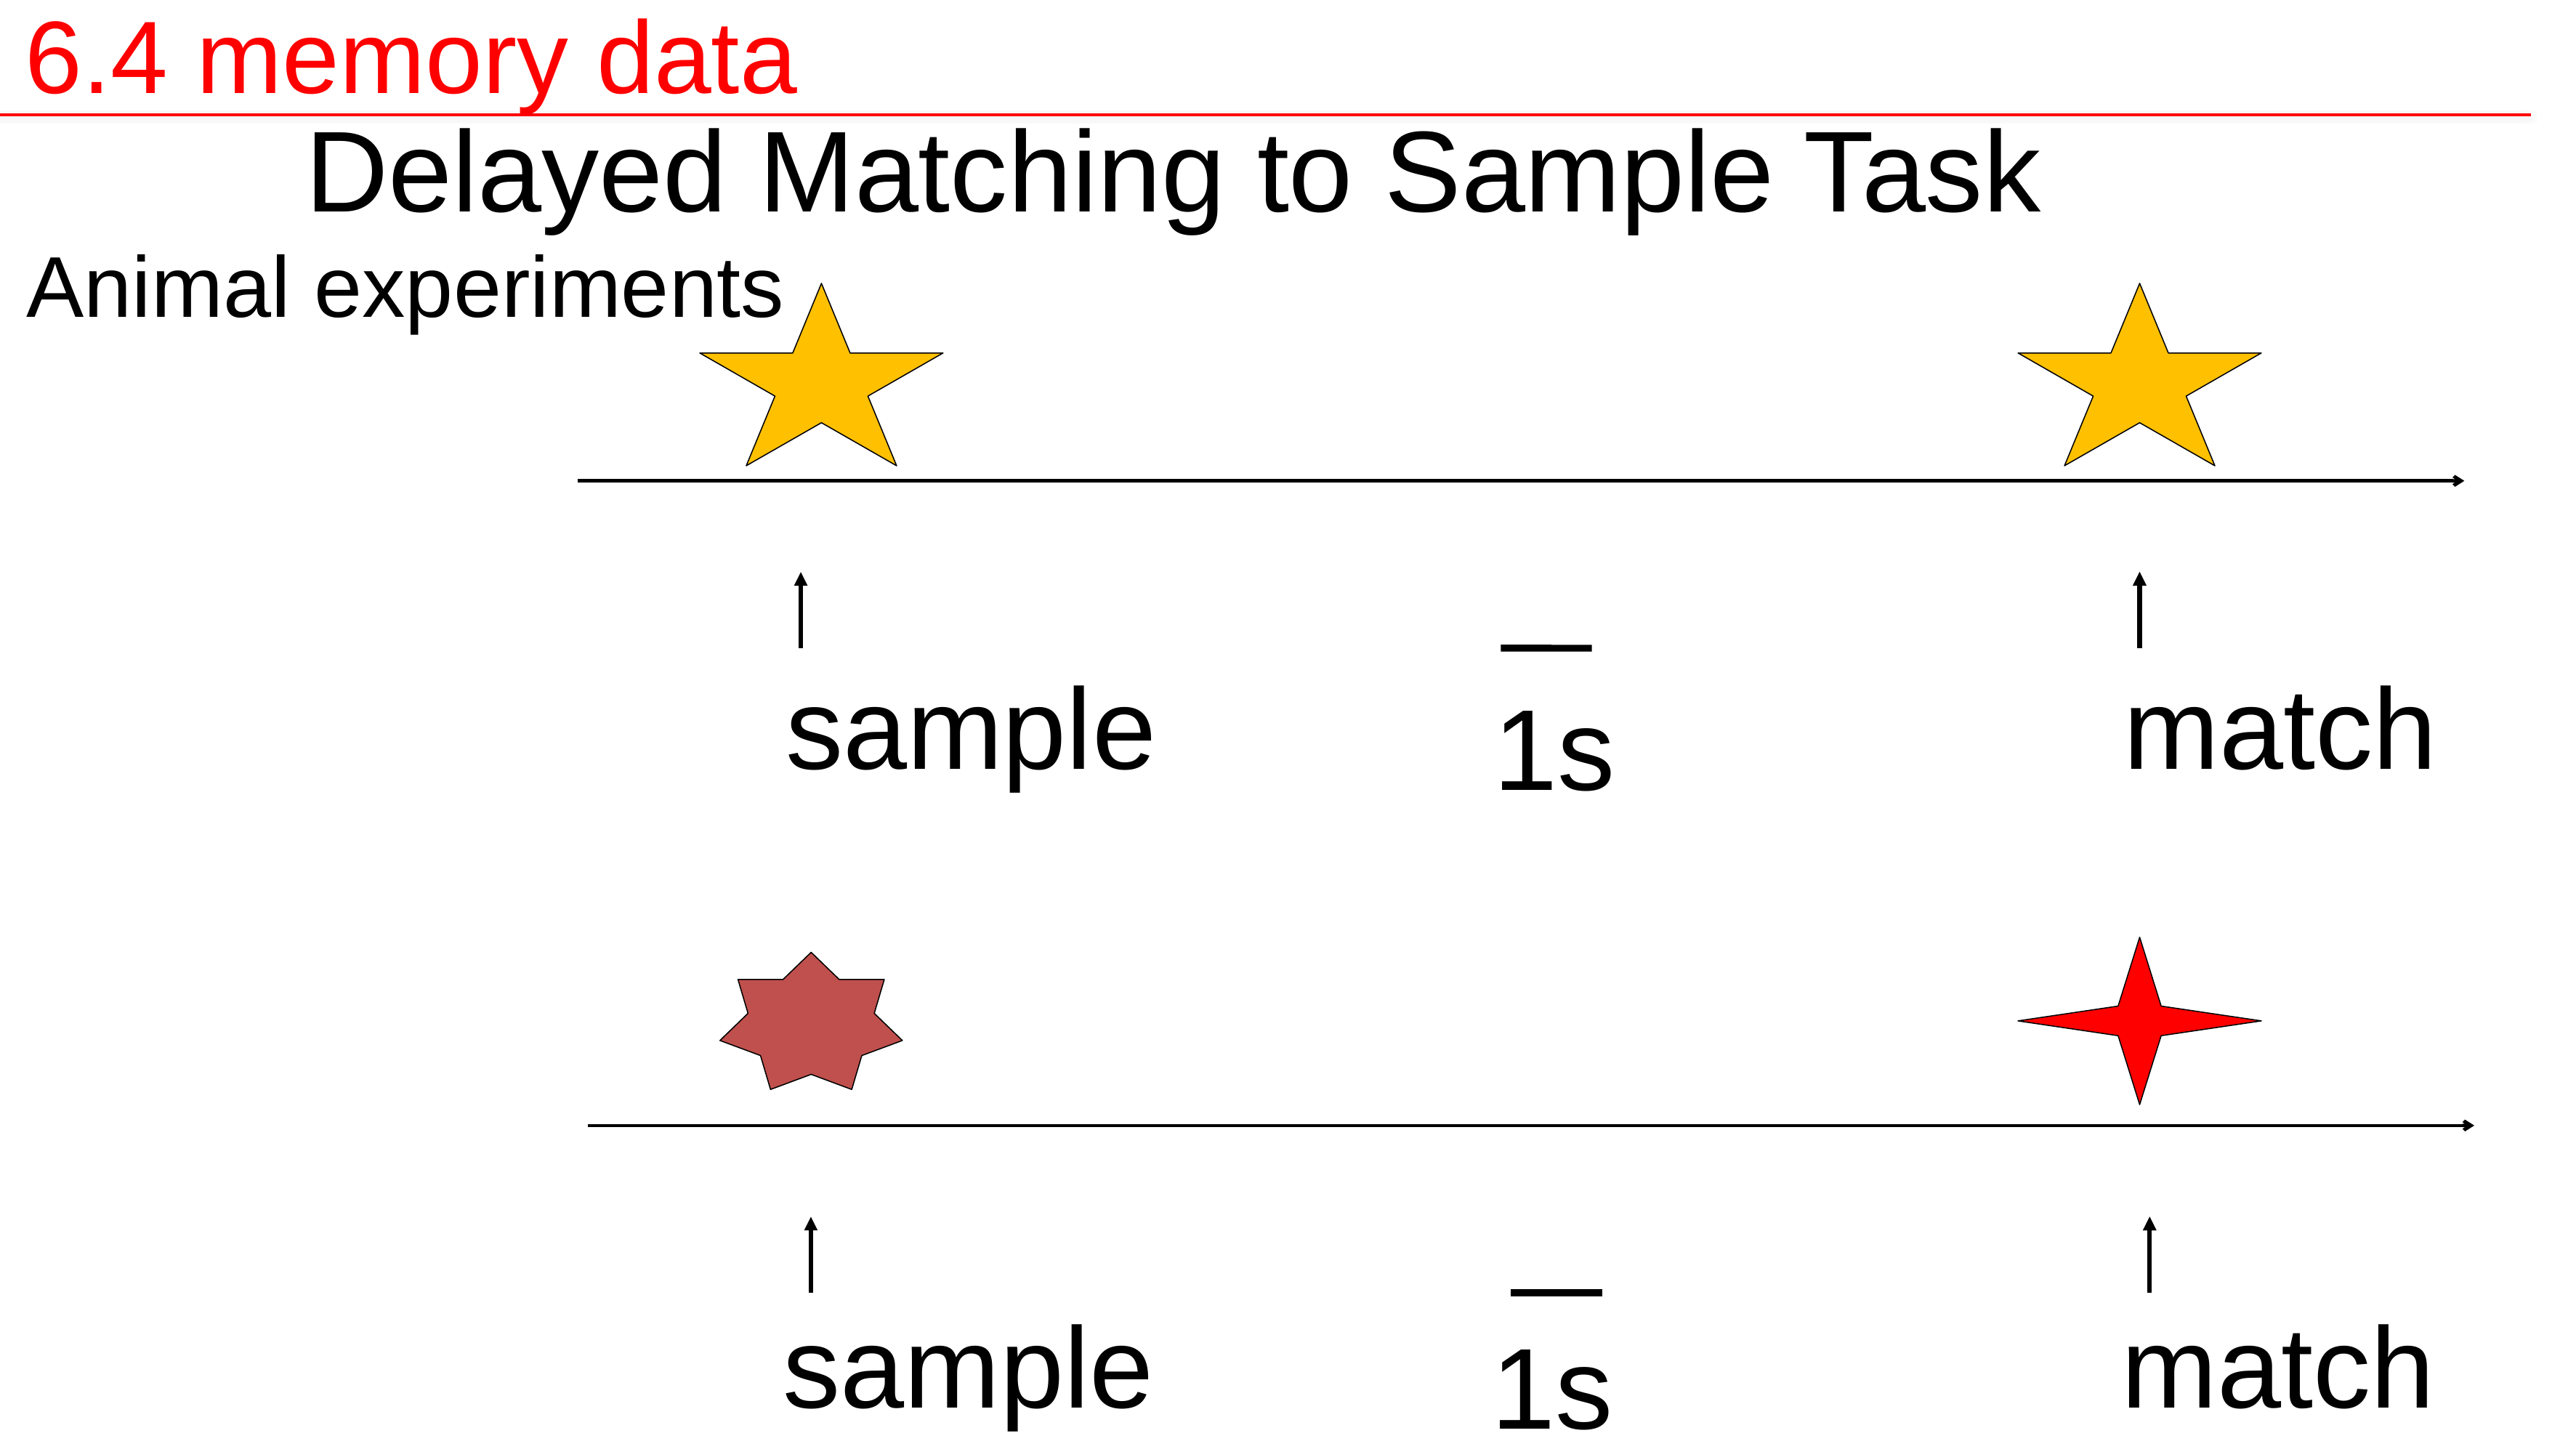

6.4 memory data
Delayed Matching to Sample Task
Animal experiments

sample
match
1s

sample
match
1s